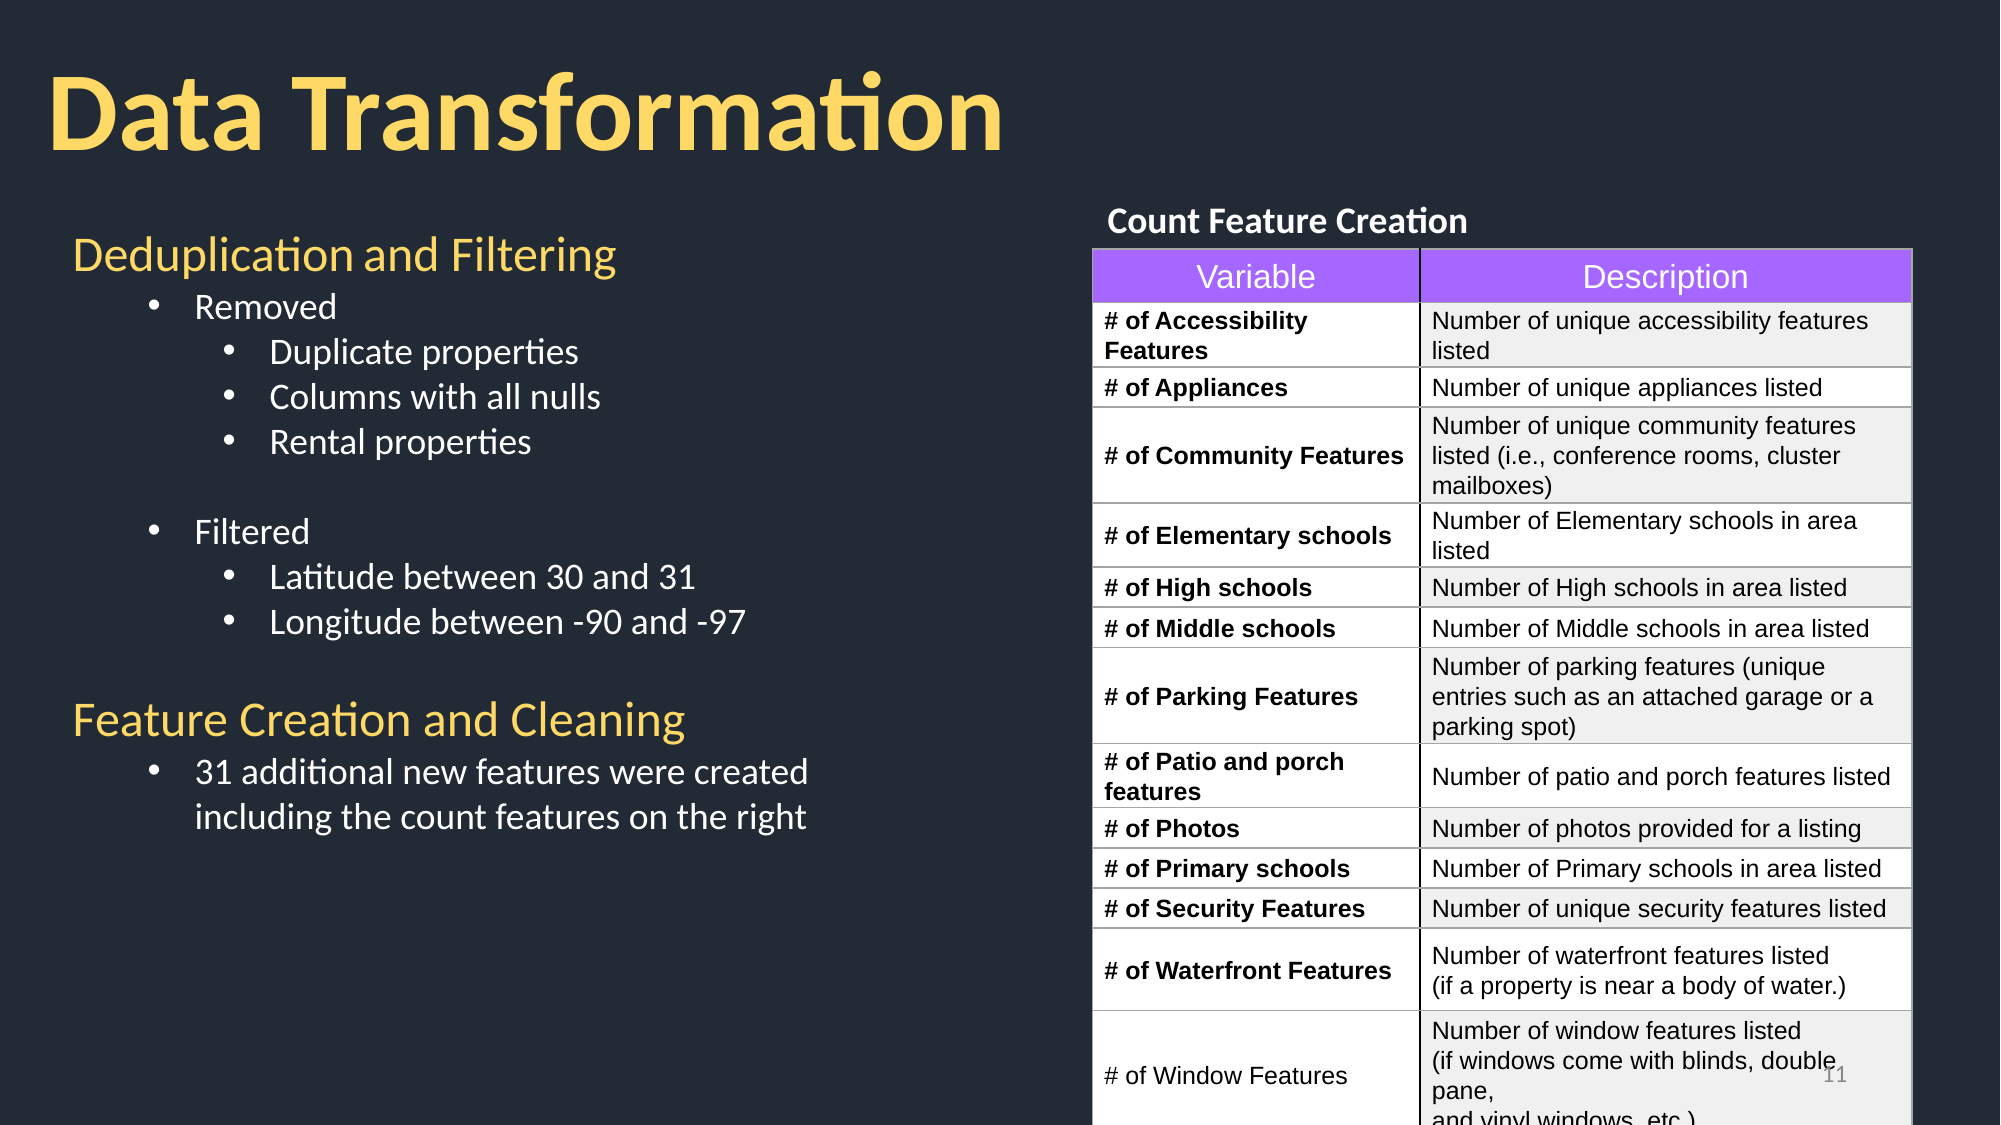

Data Transformation
Count Feature Creation
Deduplication and Filtering
Removed
Duplicate properties
Columns with all nulls
Rental properties

Filtered
Latitude between 30 and 31
Longitude between -90 and -97

Feature Creation and Cleaning
31 additional new features were created including the count features on the right
| Variable | Description |
| --- | --- |
| # of Accessibility Features | Number of unique accessibility features listed |
| # of Appliances | Number of unique appliances listed |
| # of Community Features | Number of unique community features listed (i.e., conference rooms, cluster mailboxes) |
| # of Elementary schools | Number of Elementary schools in area listed |
| # of High schools | Number of High schools in area listed |
| # of Middle schools | Number of Middle schools in area listed |
| # of Parking Features | Number of parking features (unique entries such as an attached garage or a parking spot) |
| # of Patio and porch features | Number of patio and porch features listed |
| # of Photos | Number of photos provided for a listing |
| # of Primary schools | Number of Primary schools in area listed |
| # of Security Features | Number of unique security features listed |
| # of Waterfront Features | Number of waterfront features listed (if a property is near a body of water.) |
| # of Window Features | Number of window features listed (if windows come with blinds, double pane, and vinyl windows, etc.) |
11